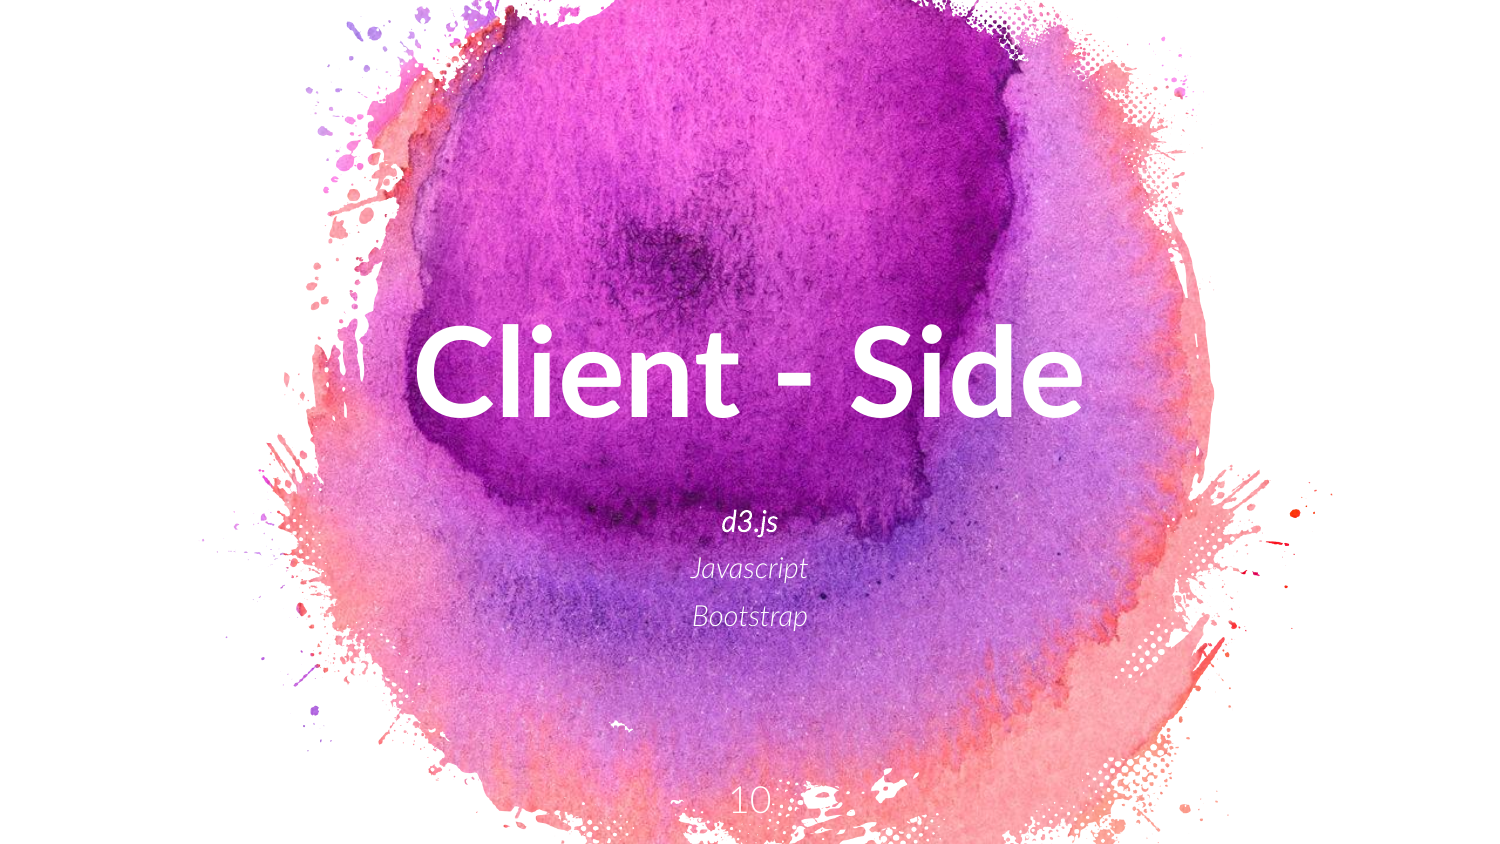

Client - Side
d3.js
Javascript
Bootstrap

10